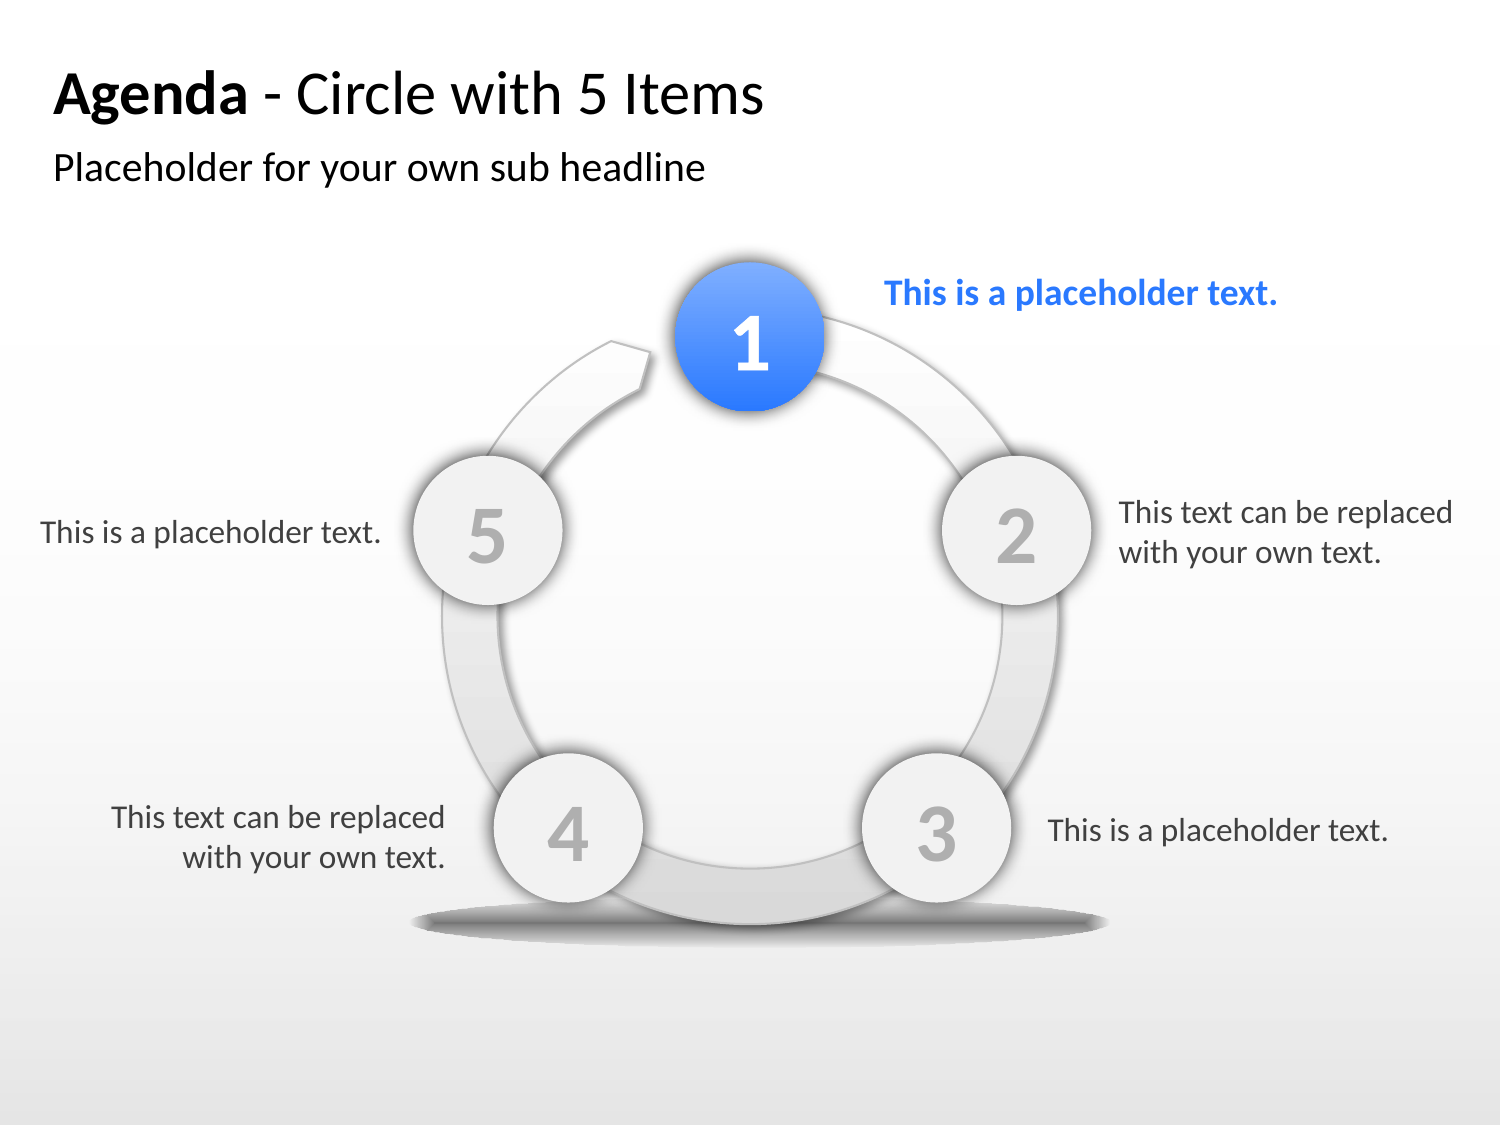

# Agenda - Circle with 5 Items
Placeholder for your own sub headline
1
This is a placeholder text.

5
This is a placeholder text.
2
This text can be replaced with your own text.
4
This text can be replaced with your own text.
3
This is a placeholder text.